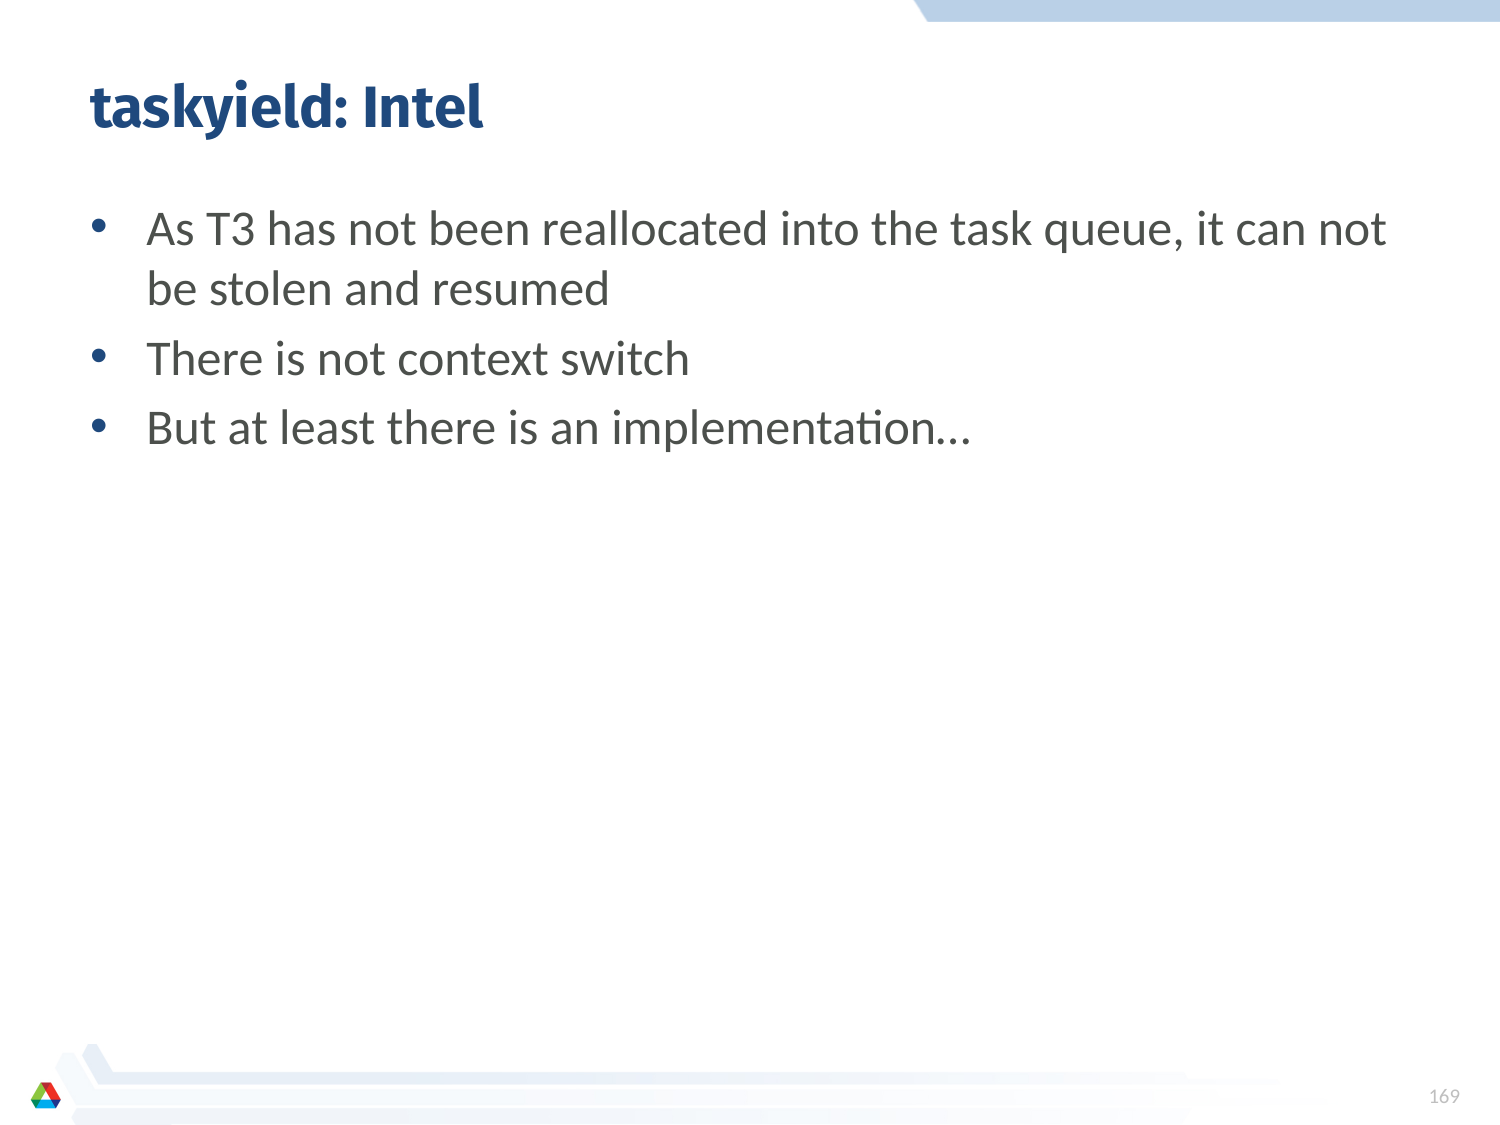

# taskyield: Intel
As T3 has not been reallocated into the task queue, it can not be stolen and resumed
There is not context switch
But at least there is an implementation…

169